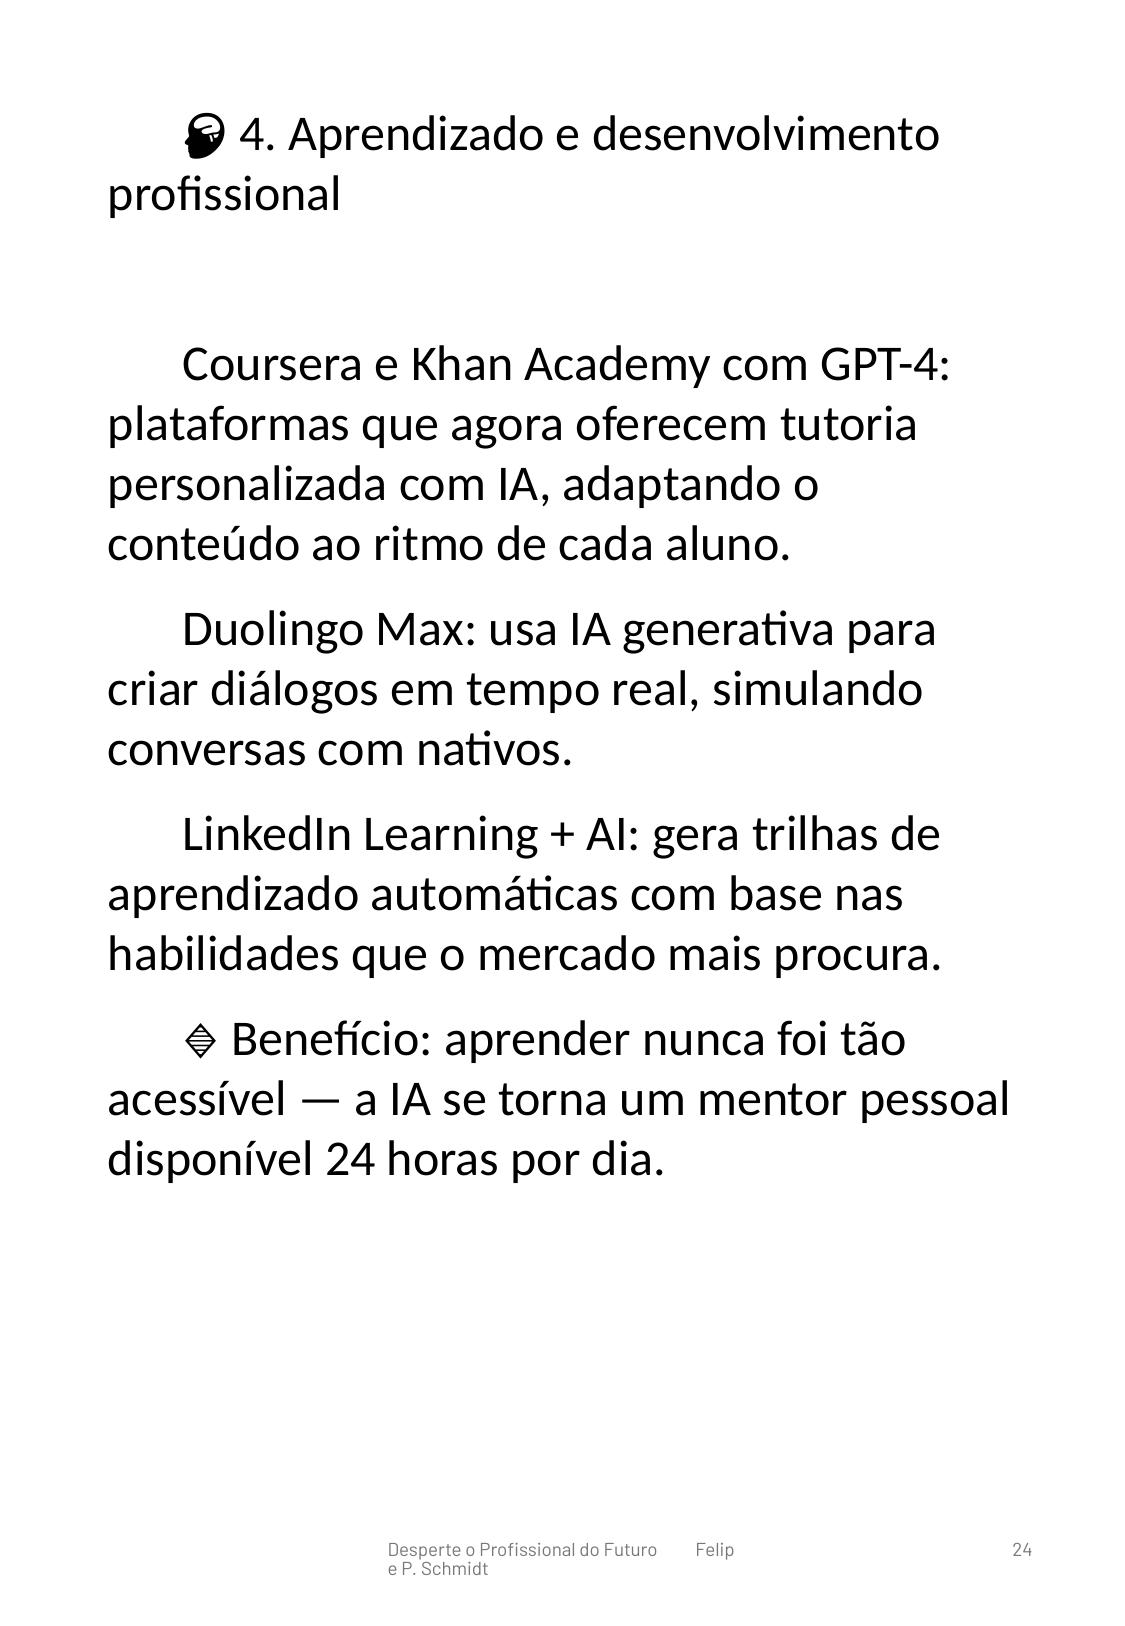

🧠 4. Aprendizado e desenvolvimento profissional

Coursera e Khan Academy com GPT-4: plataformas que agora oferecem tutoria personalizada com IA, adaptando o conteúdo ao ritmo de cada aluno.
Duolingo Max: usa IA generativa para criar diálogos em tempo real, simulando conversas com nativos.
LinkedIn Learning + AI: gera trilhas de aprendizado automáticas com base nas habilidades que o mercado mais procura.
🔹 Benefício: aprender nunca foi tão acessível — a IA se torna um mentor pessoal disponível 24 horas por dia.

Desperte o Profissional do Futuro          Felipe P. Schmidt
24